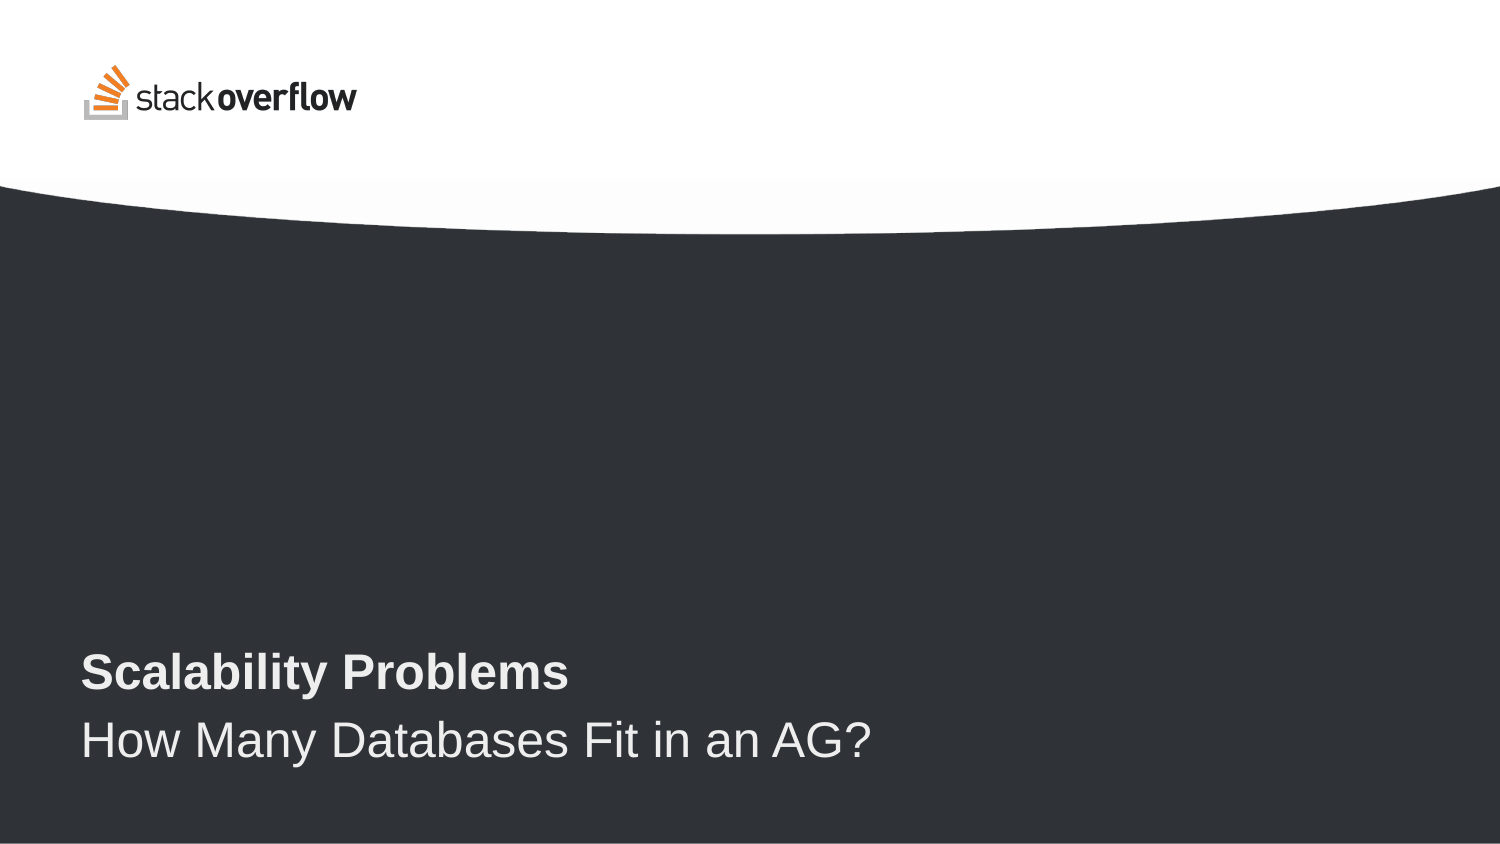

# Scalability Problems
How Many Databases Fit in an AG?